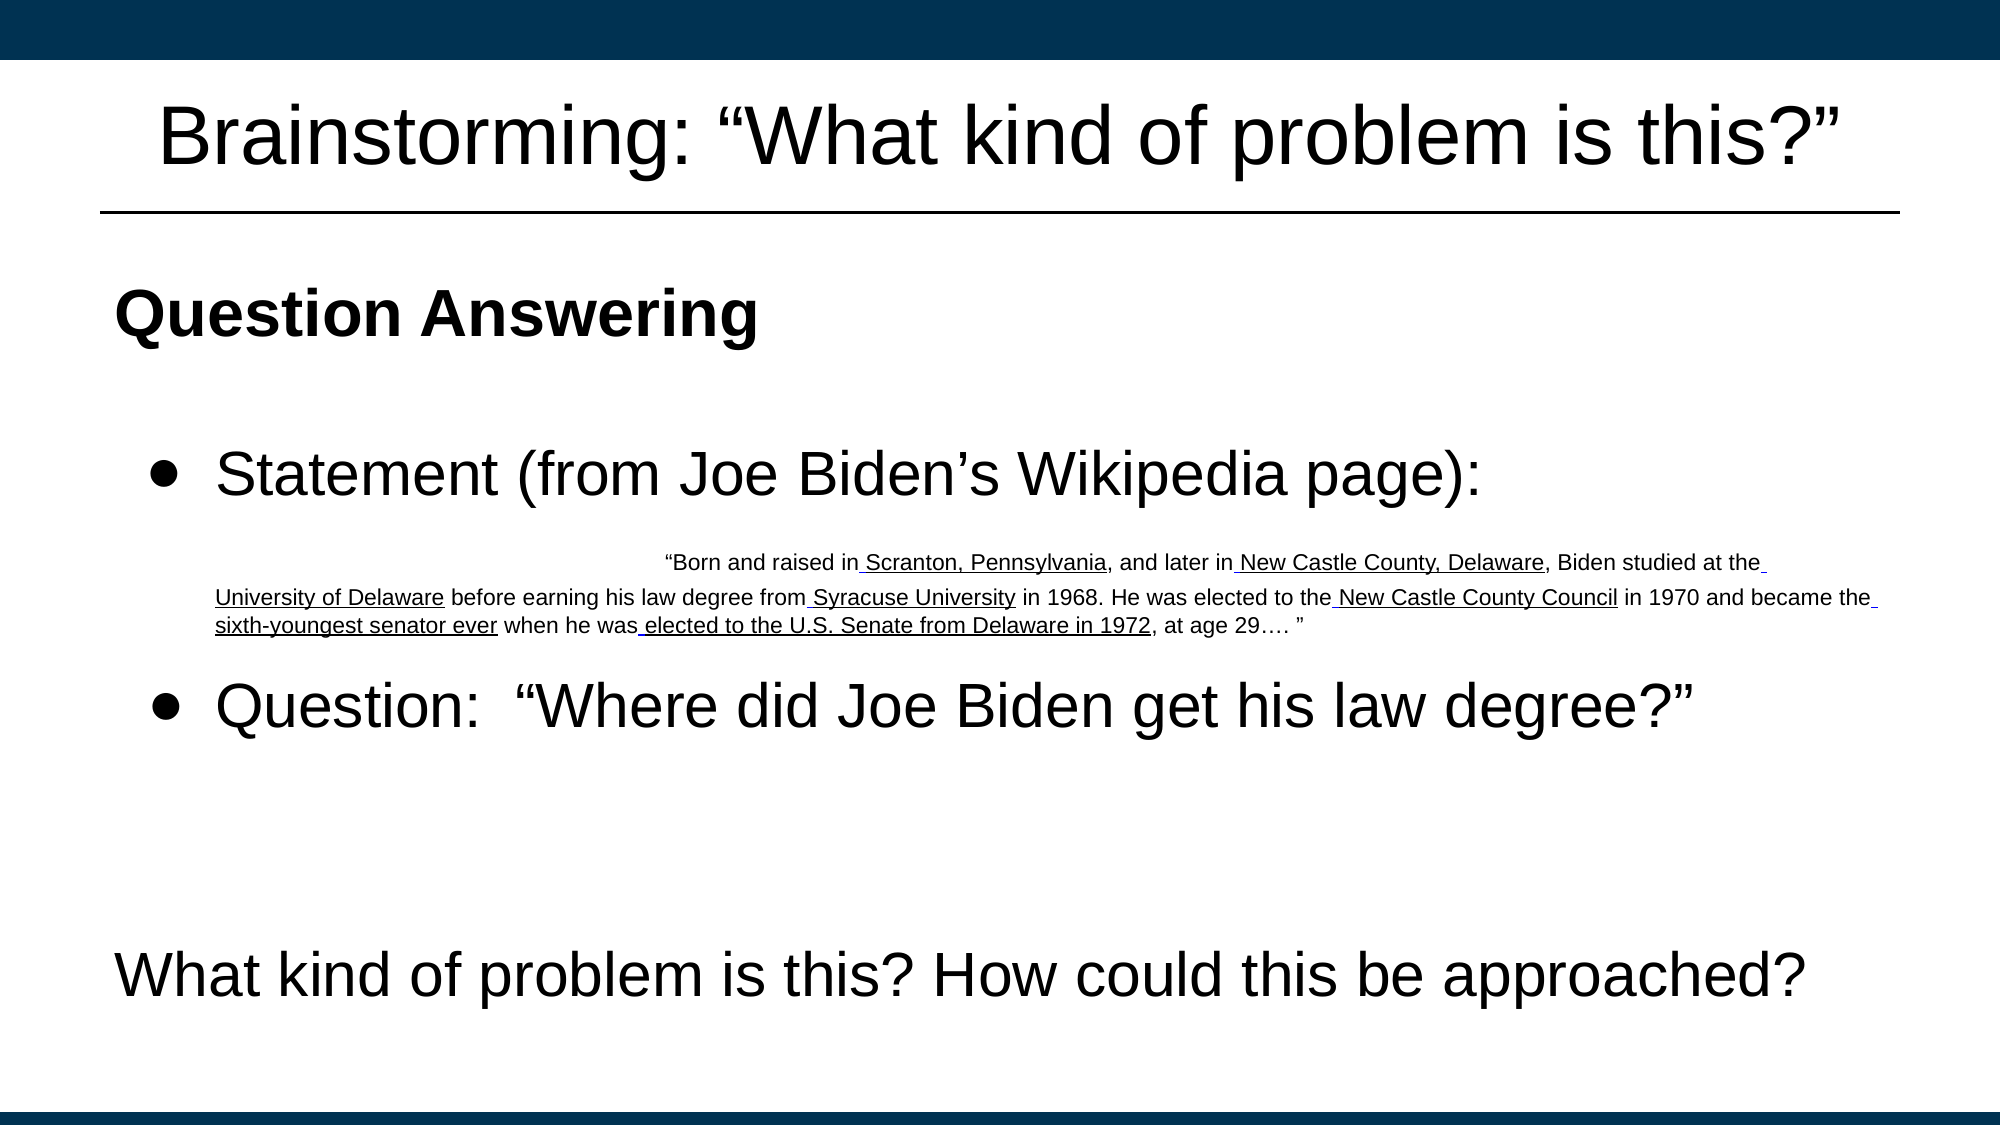

# Brainstorming: “What kind of problem is this?”
Question Answering

Statement (from Joe Biden’s Wikipedia page):
			“Born and raised in Scranton, Pennsylvania, and later in New Castle County, Delaware, Biden studied at the
			University of Delaware before earning his law degree from Syracuse University in 1968. He was elected to the
			New Castle County Council in 1970 and became the sixth-youngest senator ever when he was
			elected to the U.S. Senate from Delaware in 1972, at age 29…. ”
Question: 	“Where did Joe Biden get his law degree?”

What kind of problem is this? How could this be approached?